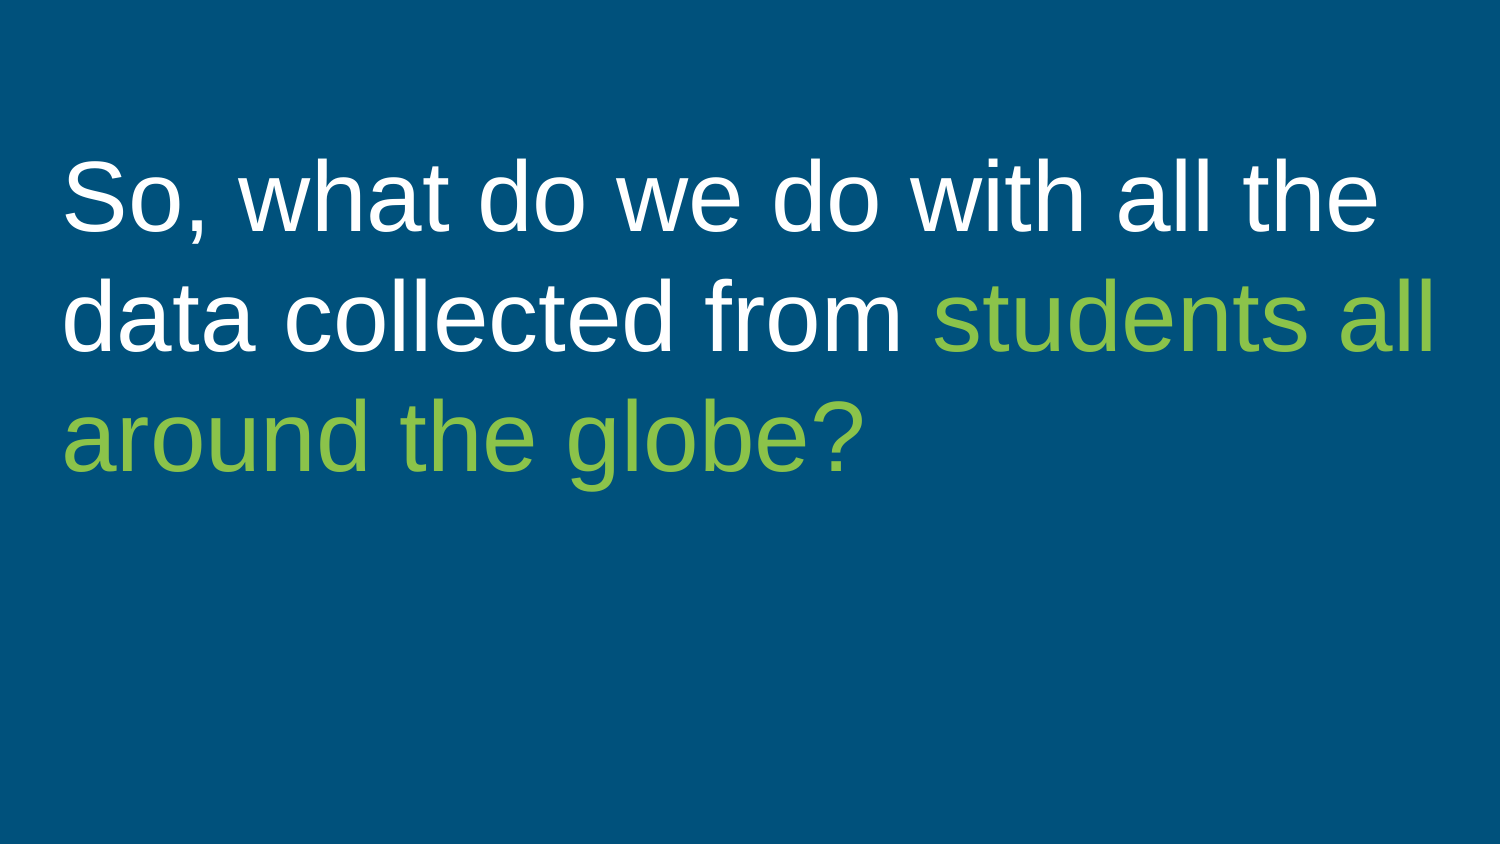

# So, what do we do with all the data collected from students all around the globe?